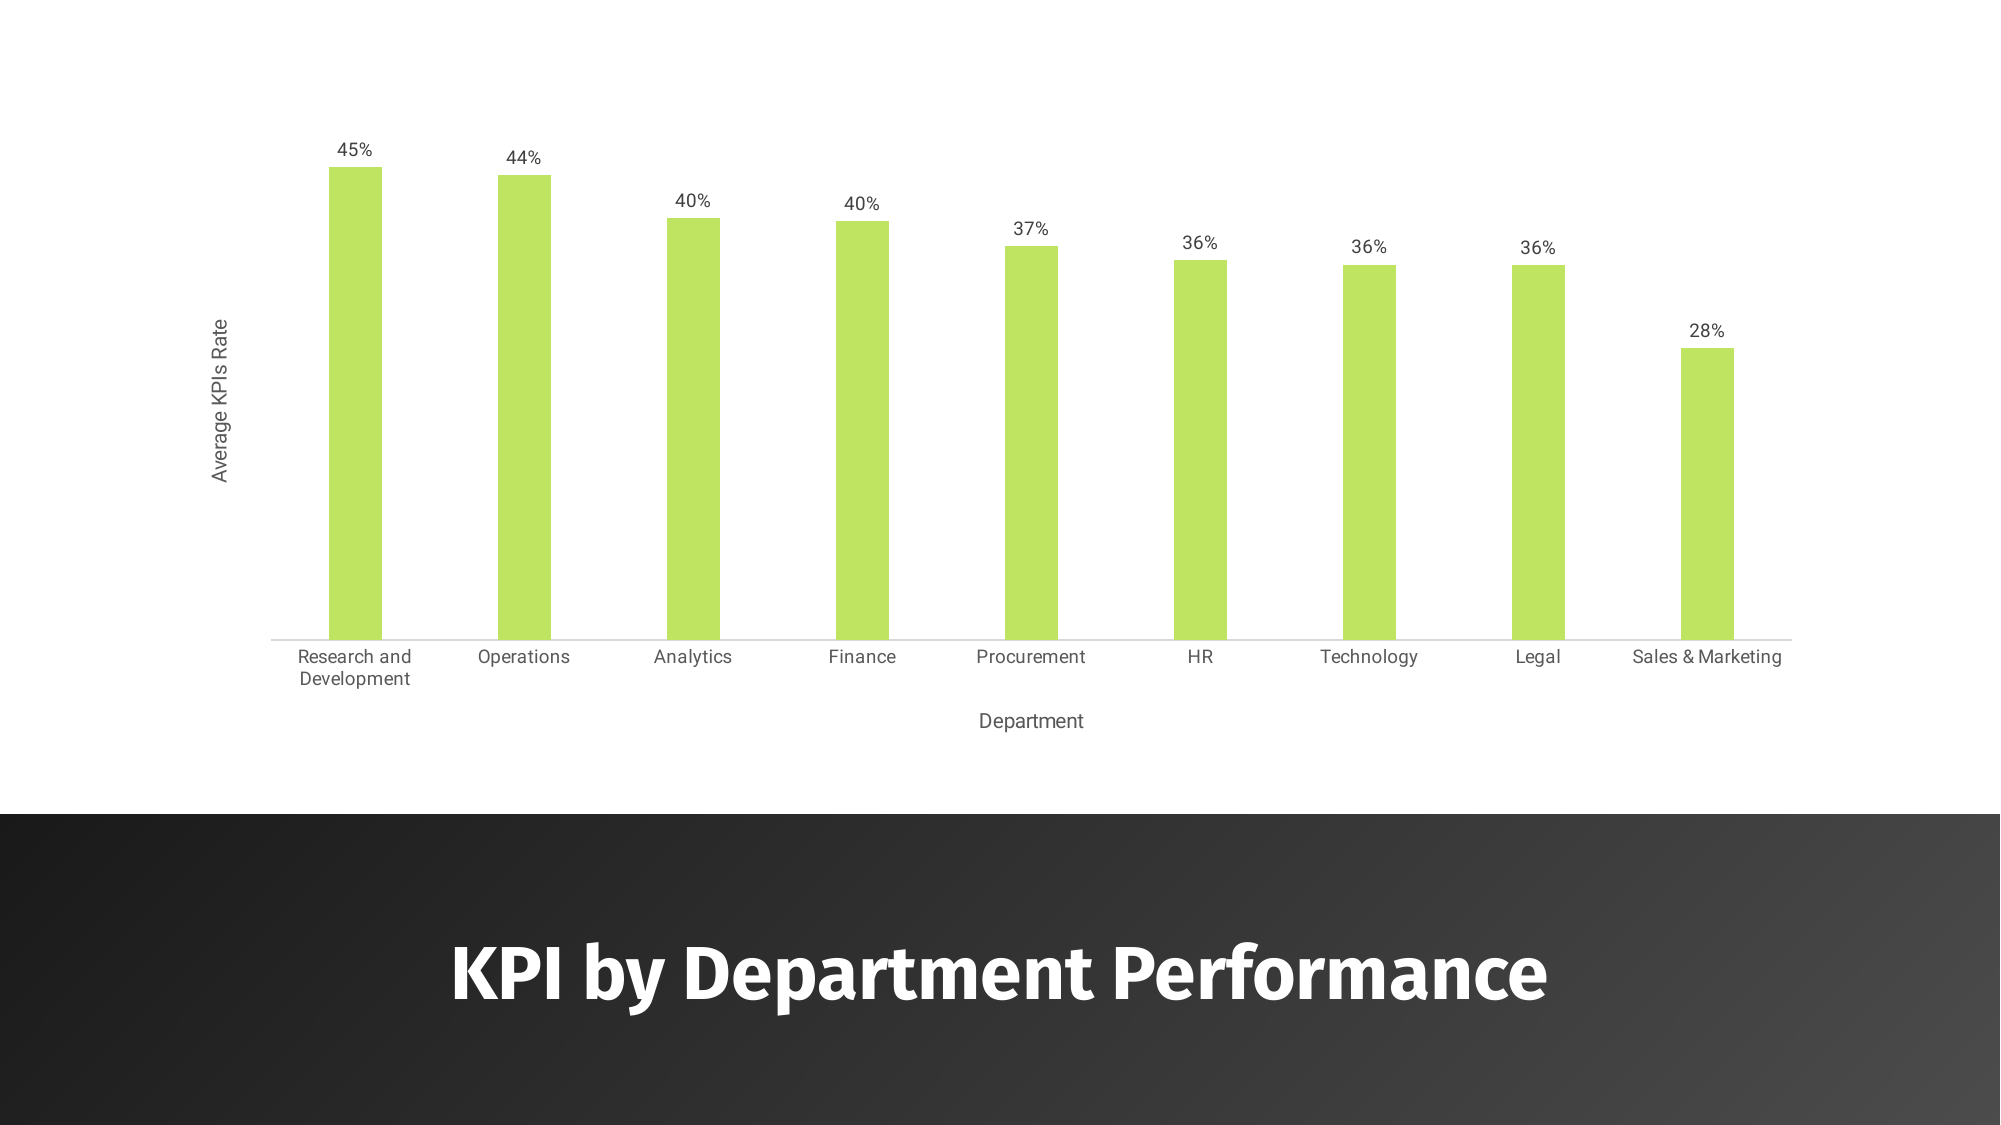

### Chart

| Category | Total |
|---|---|
| Research and Development | 0.44879518072289154 |
| Operations | 0.44069239500567536 |
| Analytics | 0.4001178550383029 |
| Finance | 0.39775561097256856 |
| Procurement | 0.3732142857142857 |
| HR | 0.3602409638554217 |
| Technology | 0.35607094133697137 |
| Legal | 0.35542168674698793 |
| Sales & Marketing | 0.2772077684133382 |
KPI by Department Performance